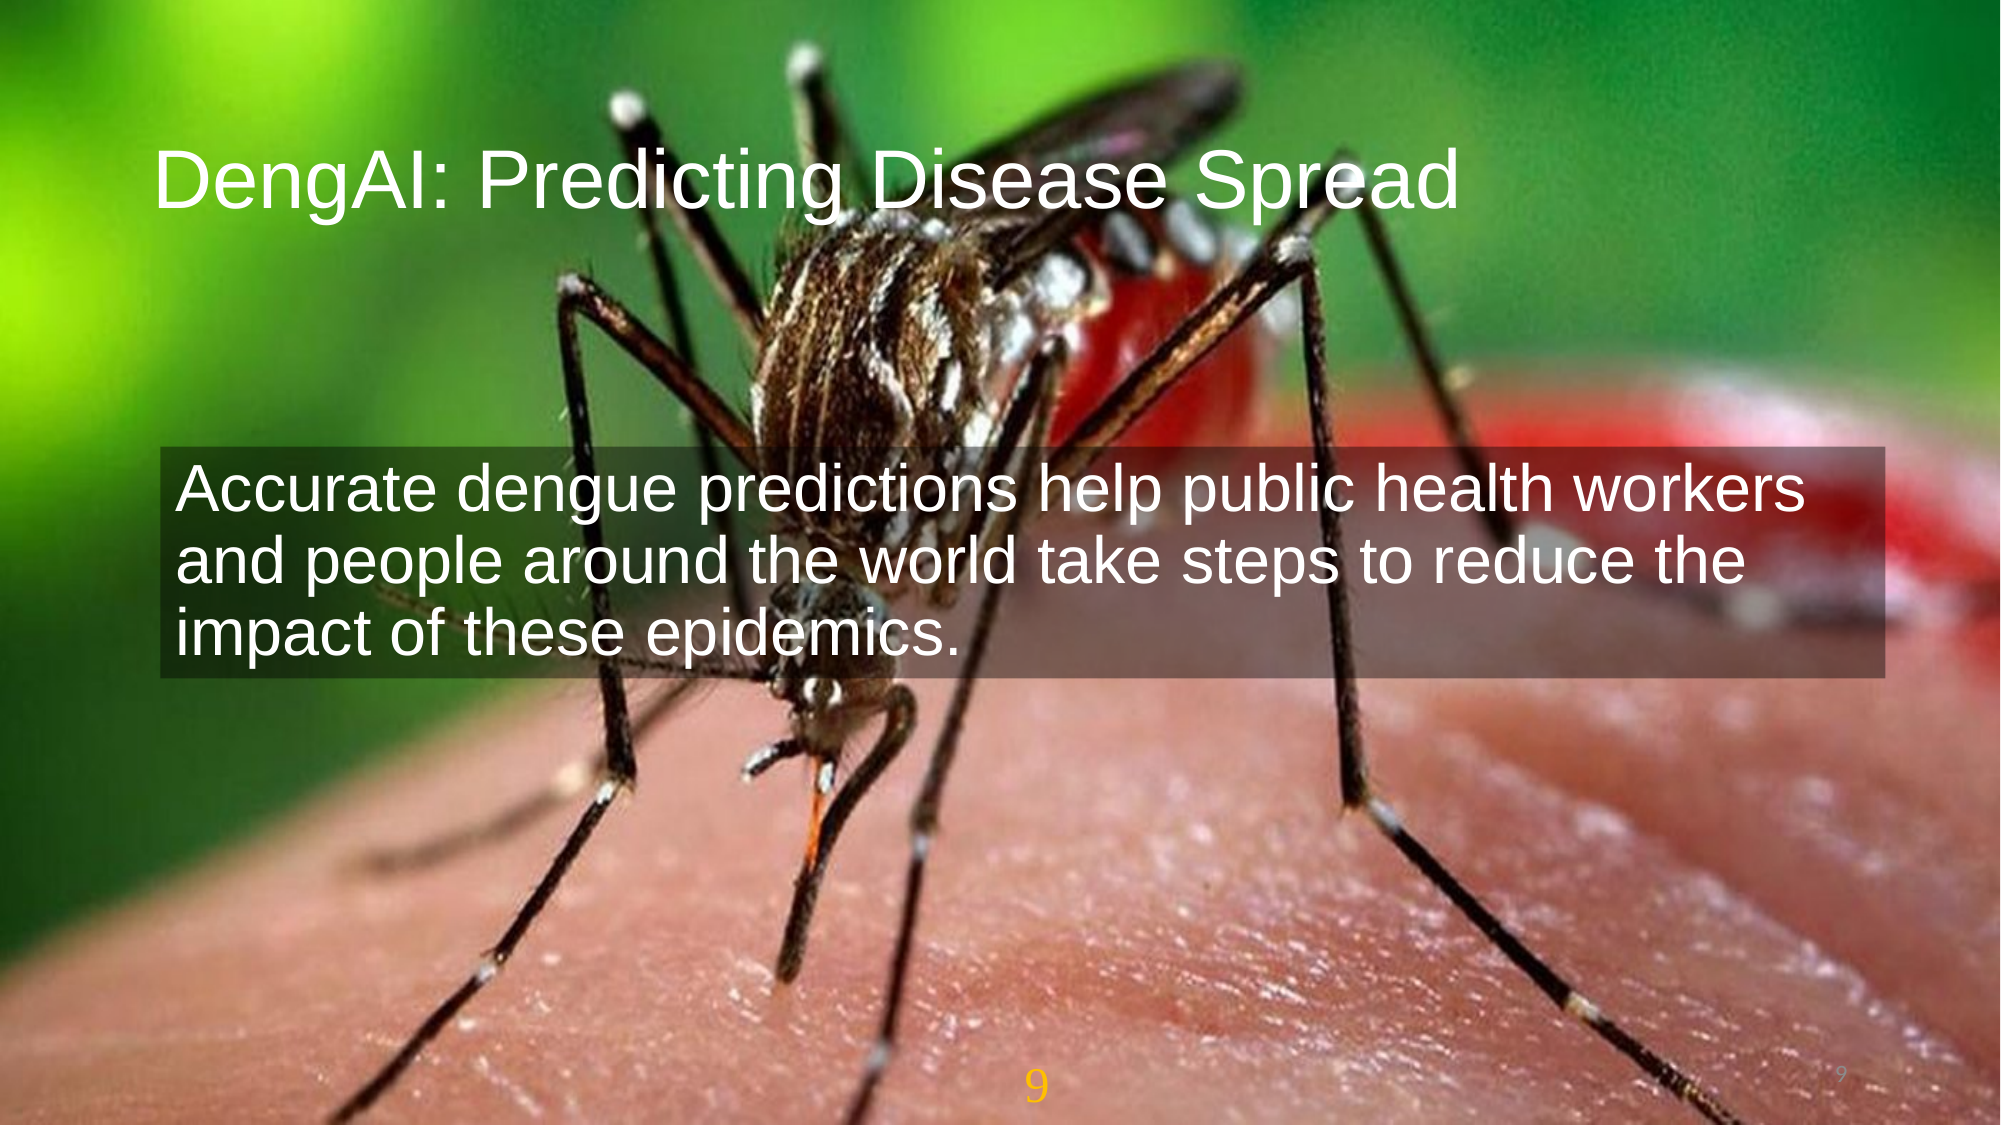

# DengAI: Predicting Disease Spread
Accurate dengue predictions help public health workers and people around the world take steps to reduce the impact of these epidemics.
9
9